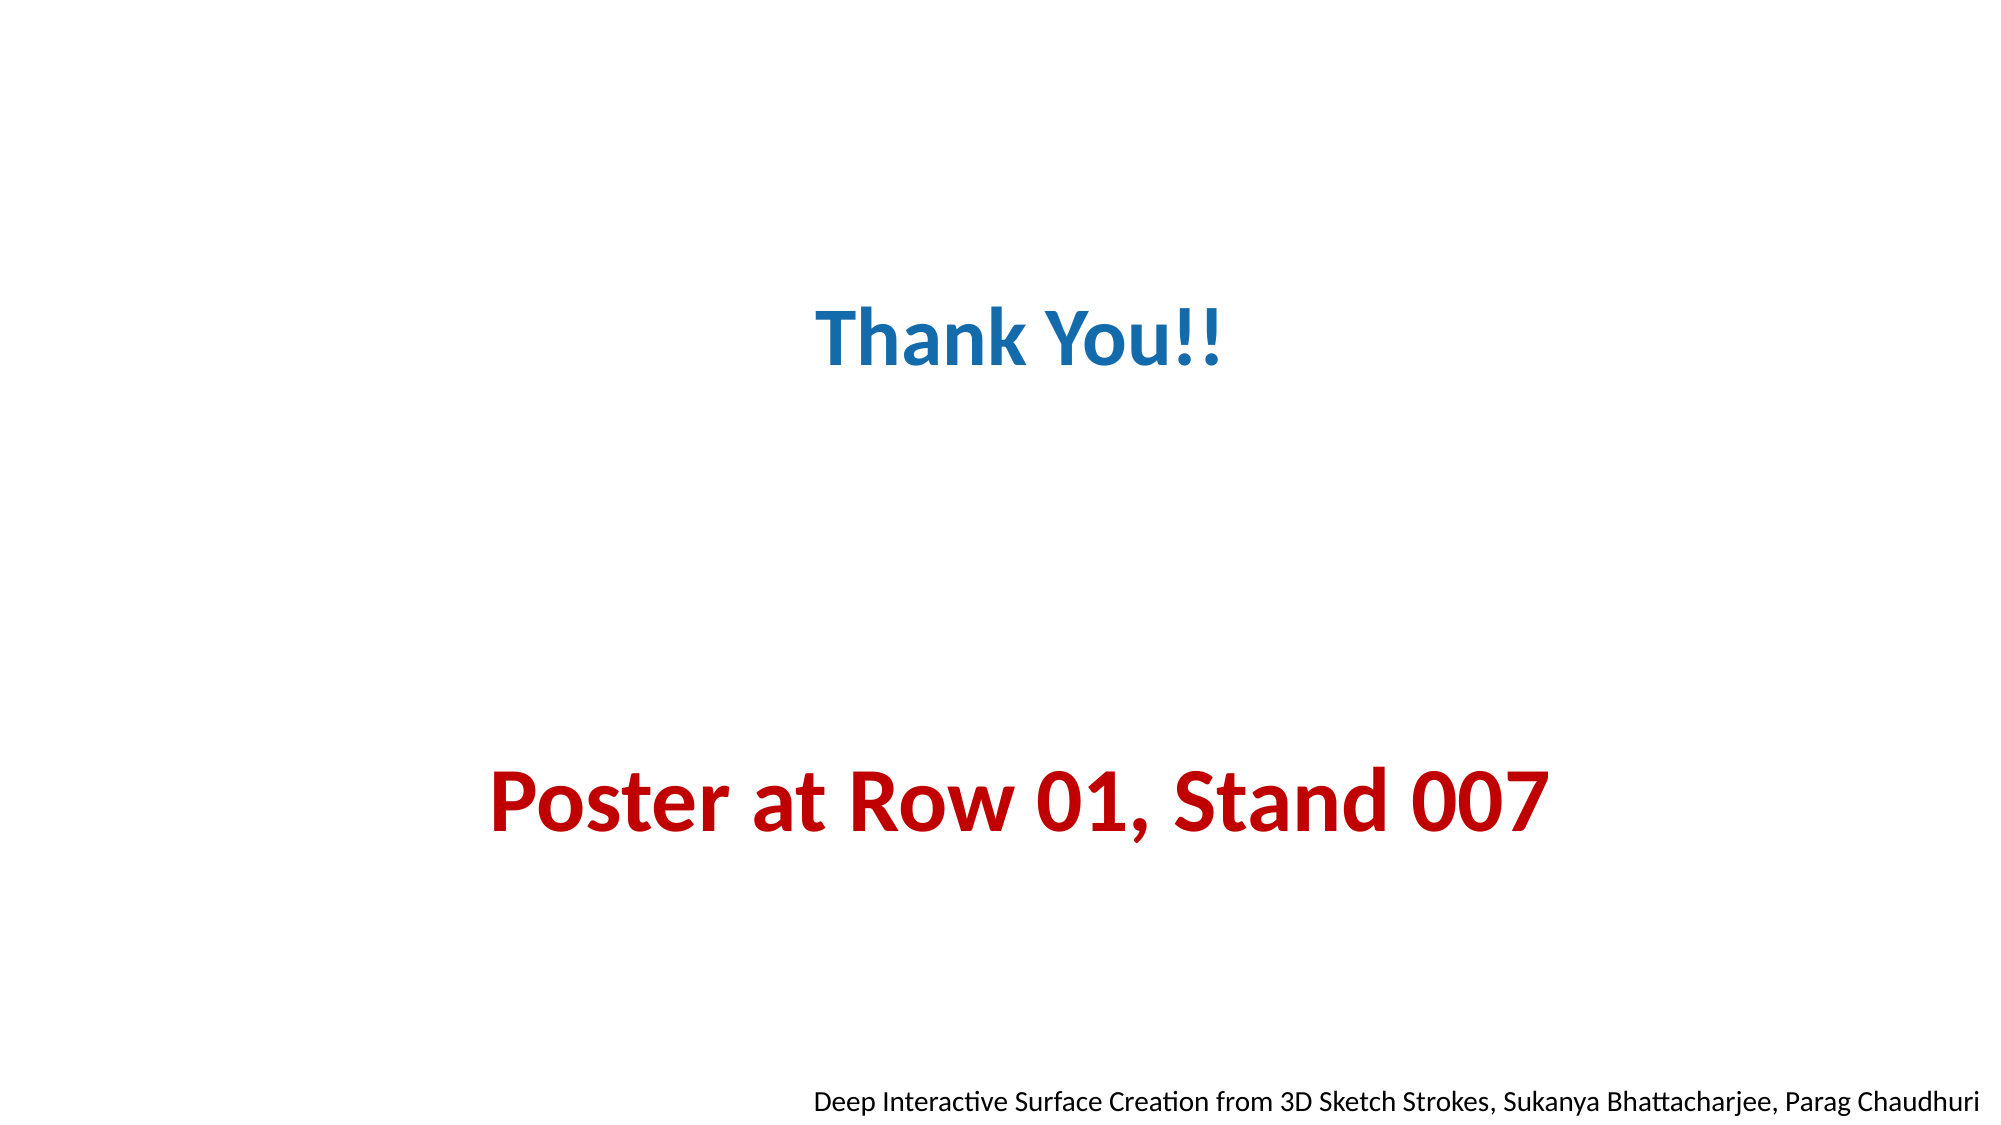

# Thank You!! Poster at Row 01, Stand 007
Deep Interactive Surface Creation from 3D Sketch Strokes, Sukanya Bhattacharjee, Parag Chaudhuri